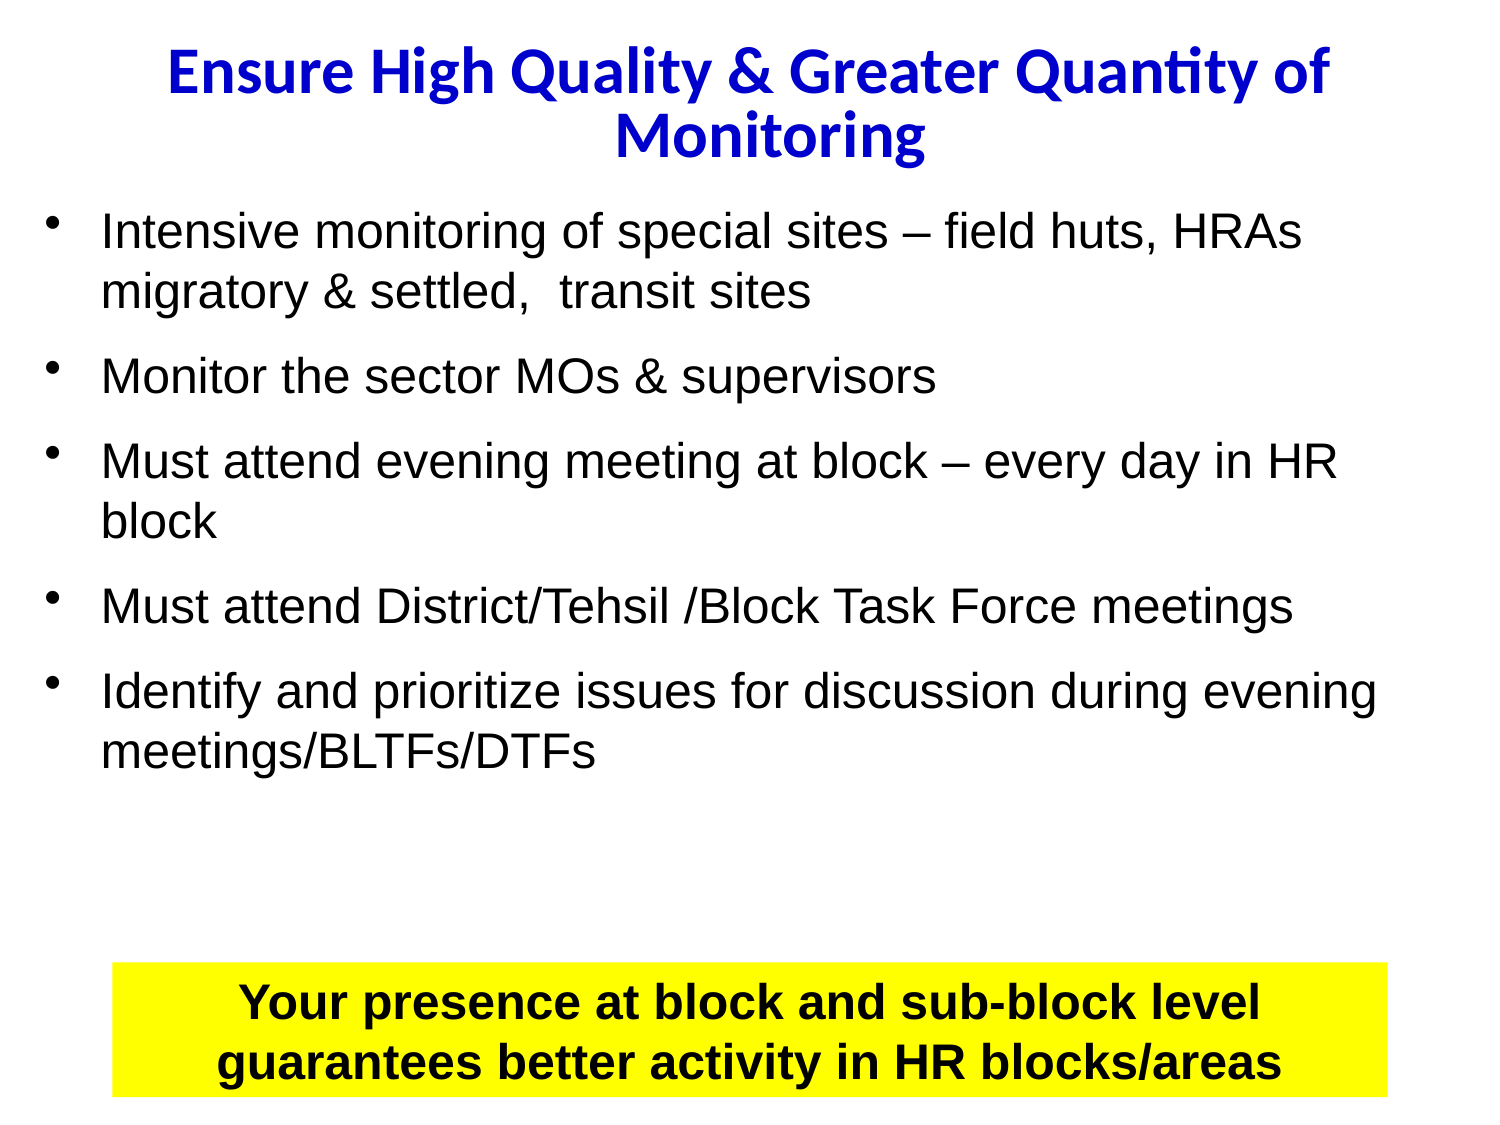

Ensure High Quality & Greater Quantity of Monitoring
Intensive monitoring of special sites – field huts, HRAs migratory & settled,  transit sites
Monitor the sector MOs & supervisors
Must attend evening meeting at block – every day in HR block
Must attend District/Tehsil /Block Task Force meetings
Identify and prioritize issues for discussion during evening meetings/BLTFs/DTFs
Your presence at block and sub-block level guarantees better activity in HR blocks/areas